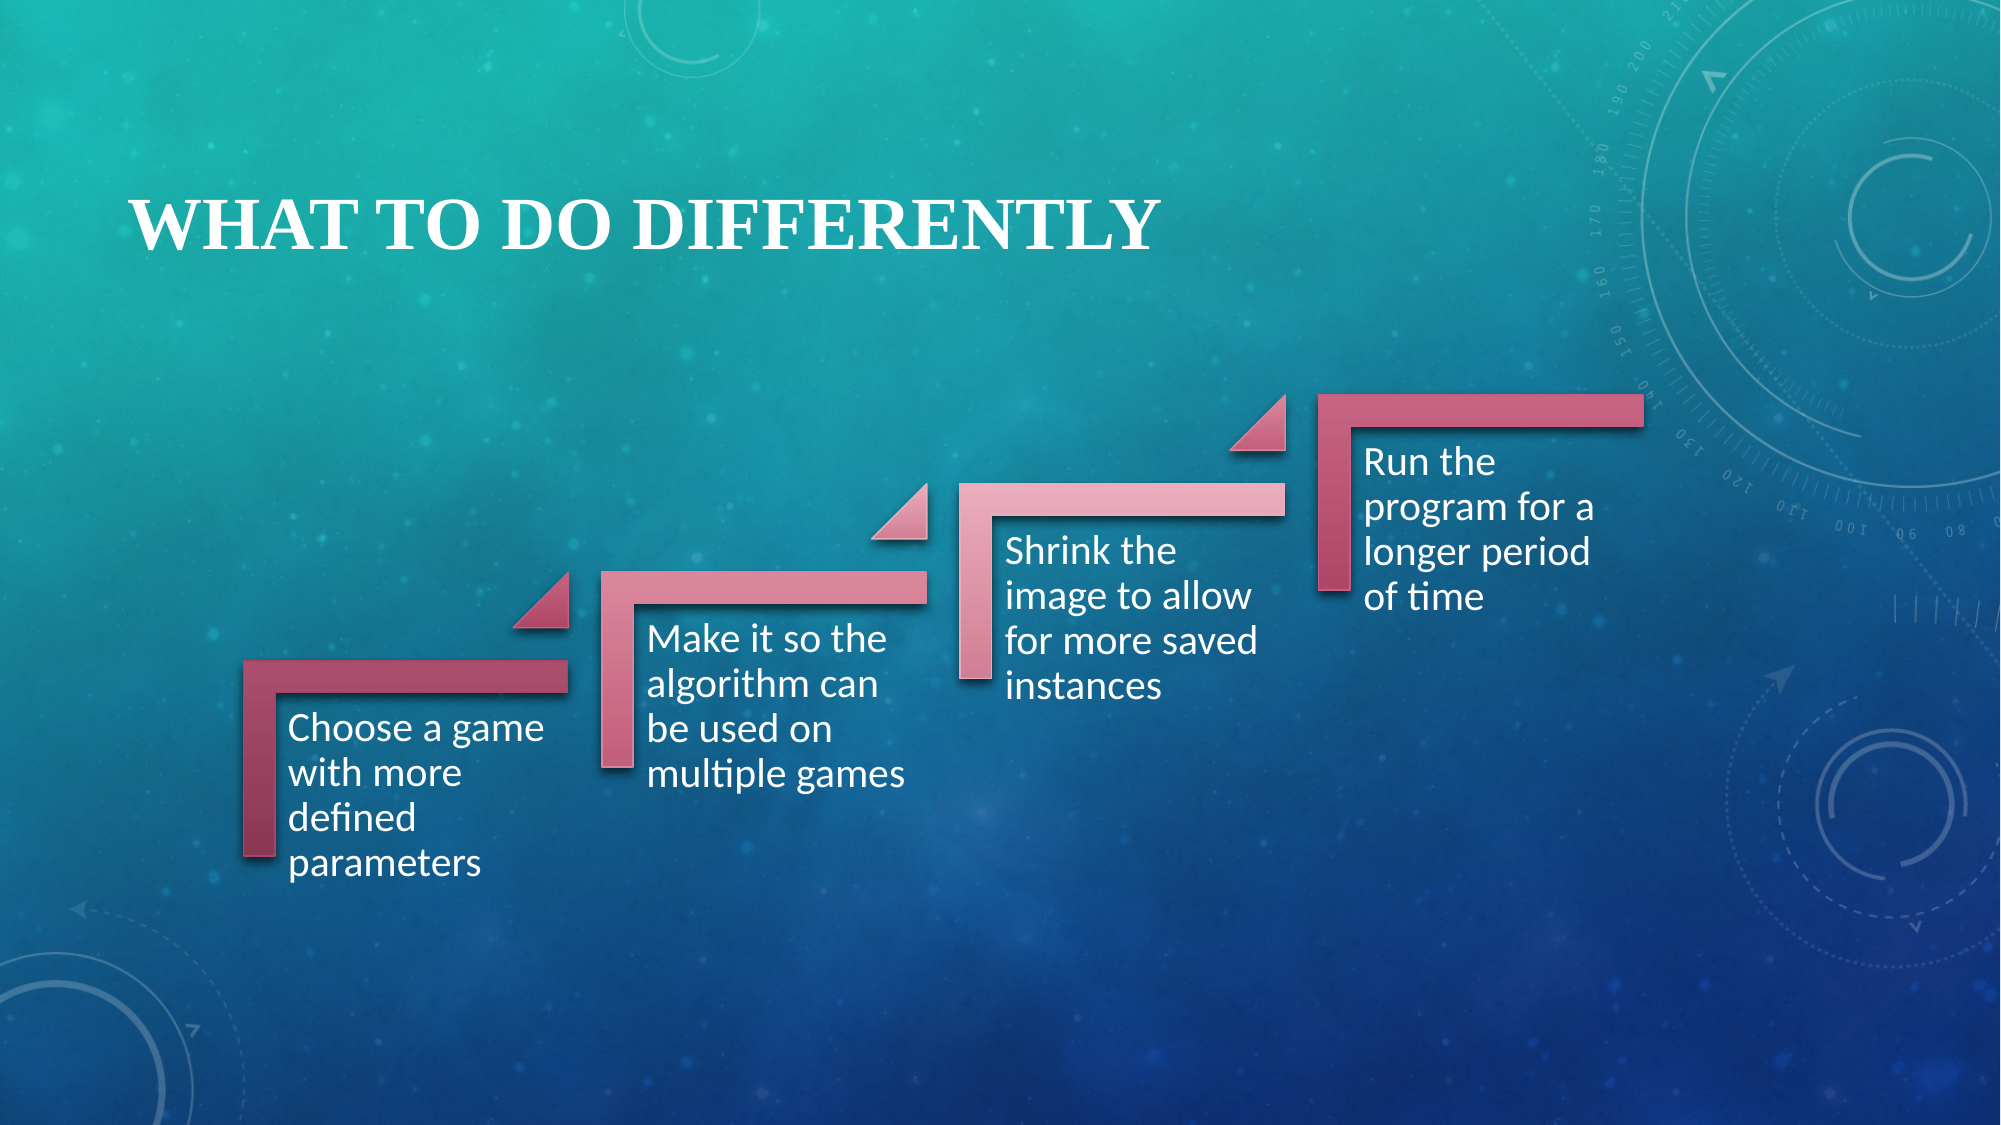

# What TO do differently
Choose a game with more defined parameters
Make it so the algorithm can be used on multiple games
Shrink the image to allow for more saved instances
Run the program for a longer period of time